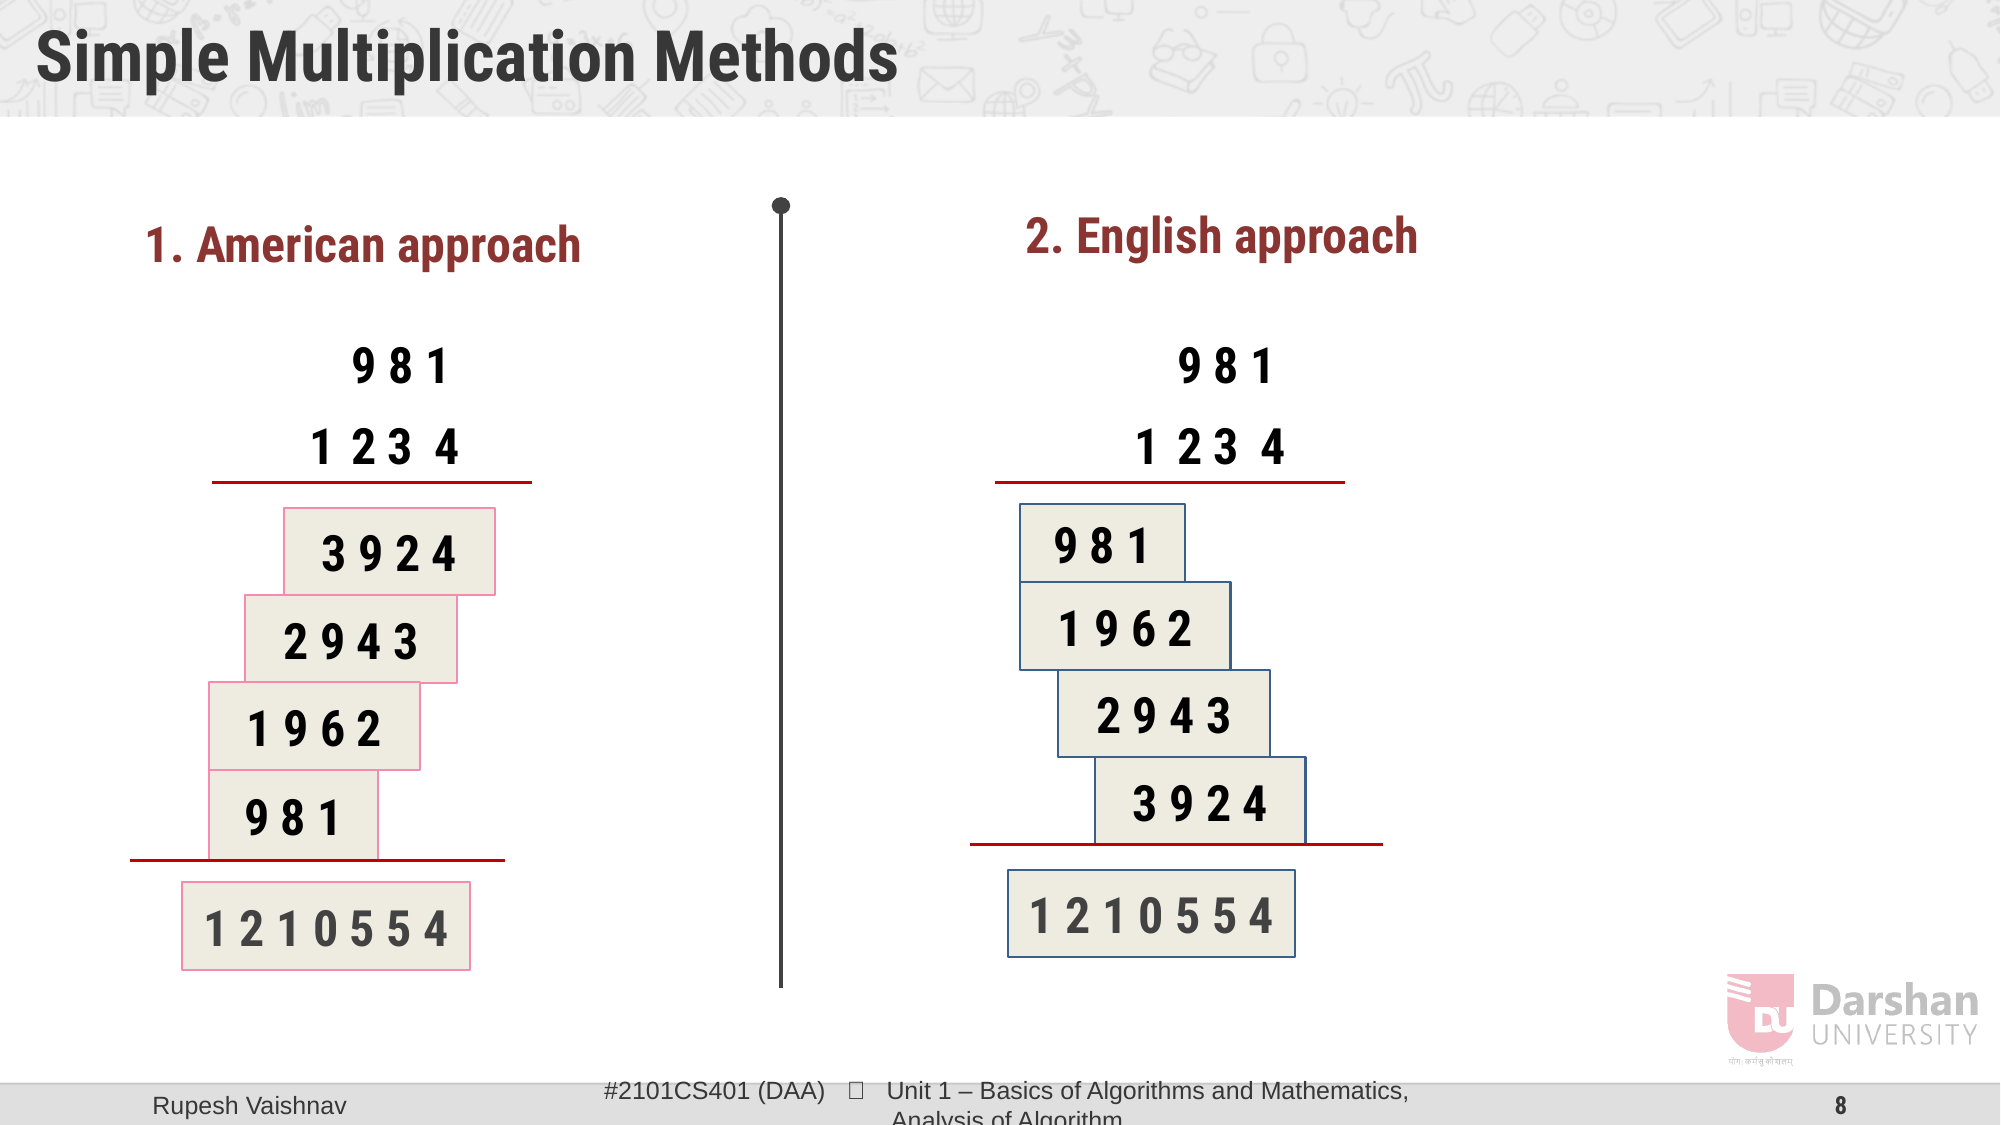

# Simple Multiplication Methods
1. American approach
2. English approach

9 8 1
9 8 1
1
2
3
4
1
2
3
4
9 8 1
3 9 2 4
1 9 6 2
2 9 4 3
2 9 4 3
1 9 6 2
3 9 2 4
9 8 1
1 2 1 0 5 5 4
1 2 1 0 5 5 4